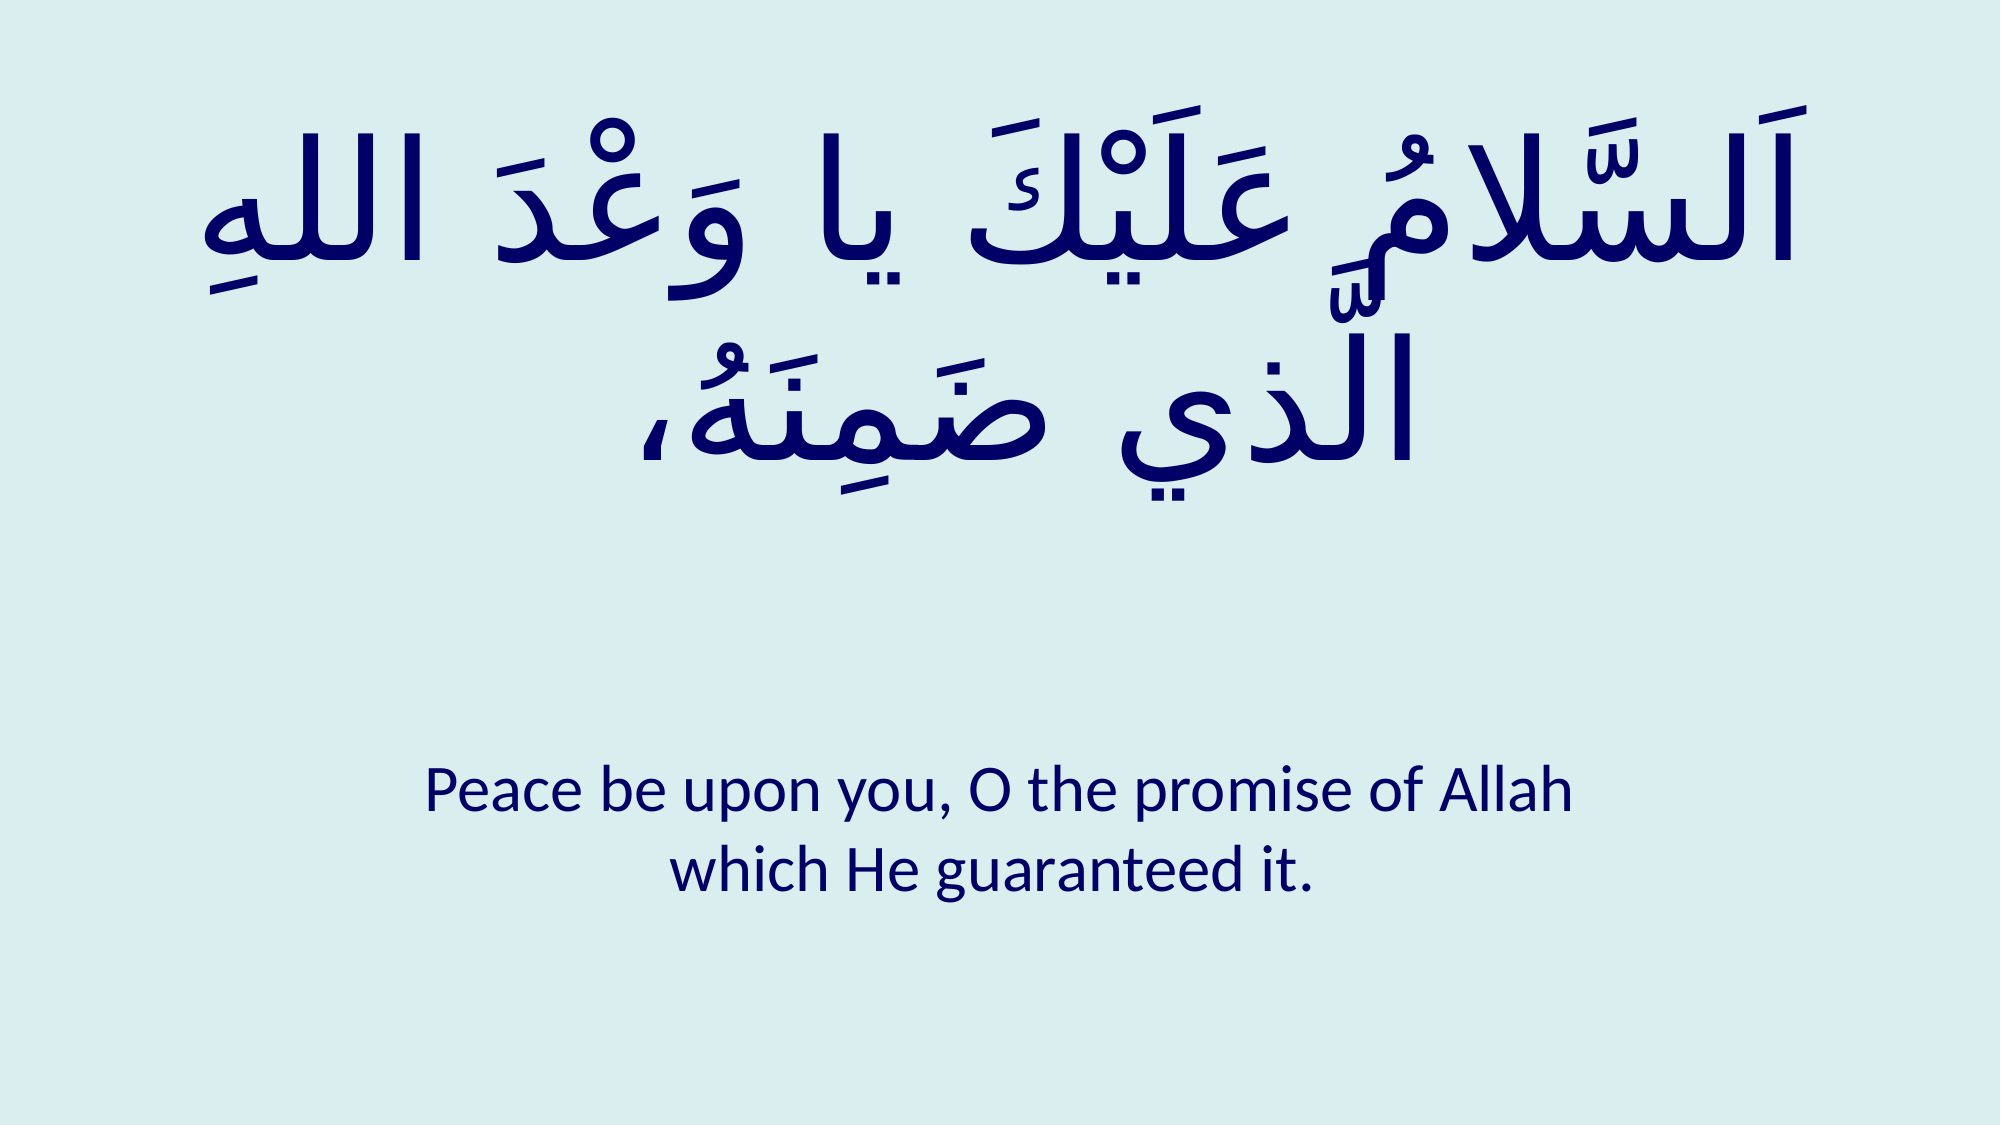

# اَلسَّلامُ عَلَيْكَ يا وَعْدَ اللهِ الَّذي ضَمِنَهُ،
Peace be upon you, O the promise of Allah which He guaranteed it.